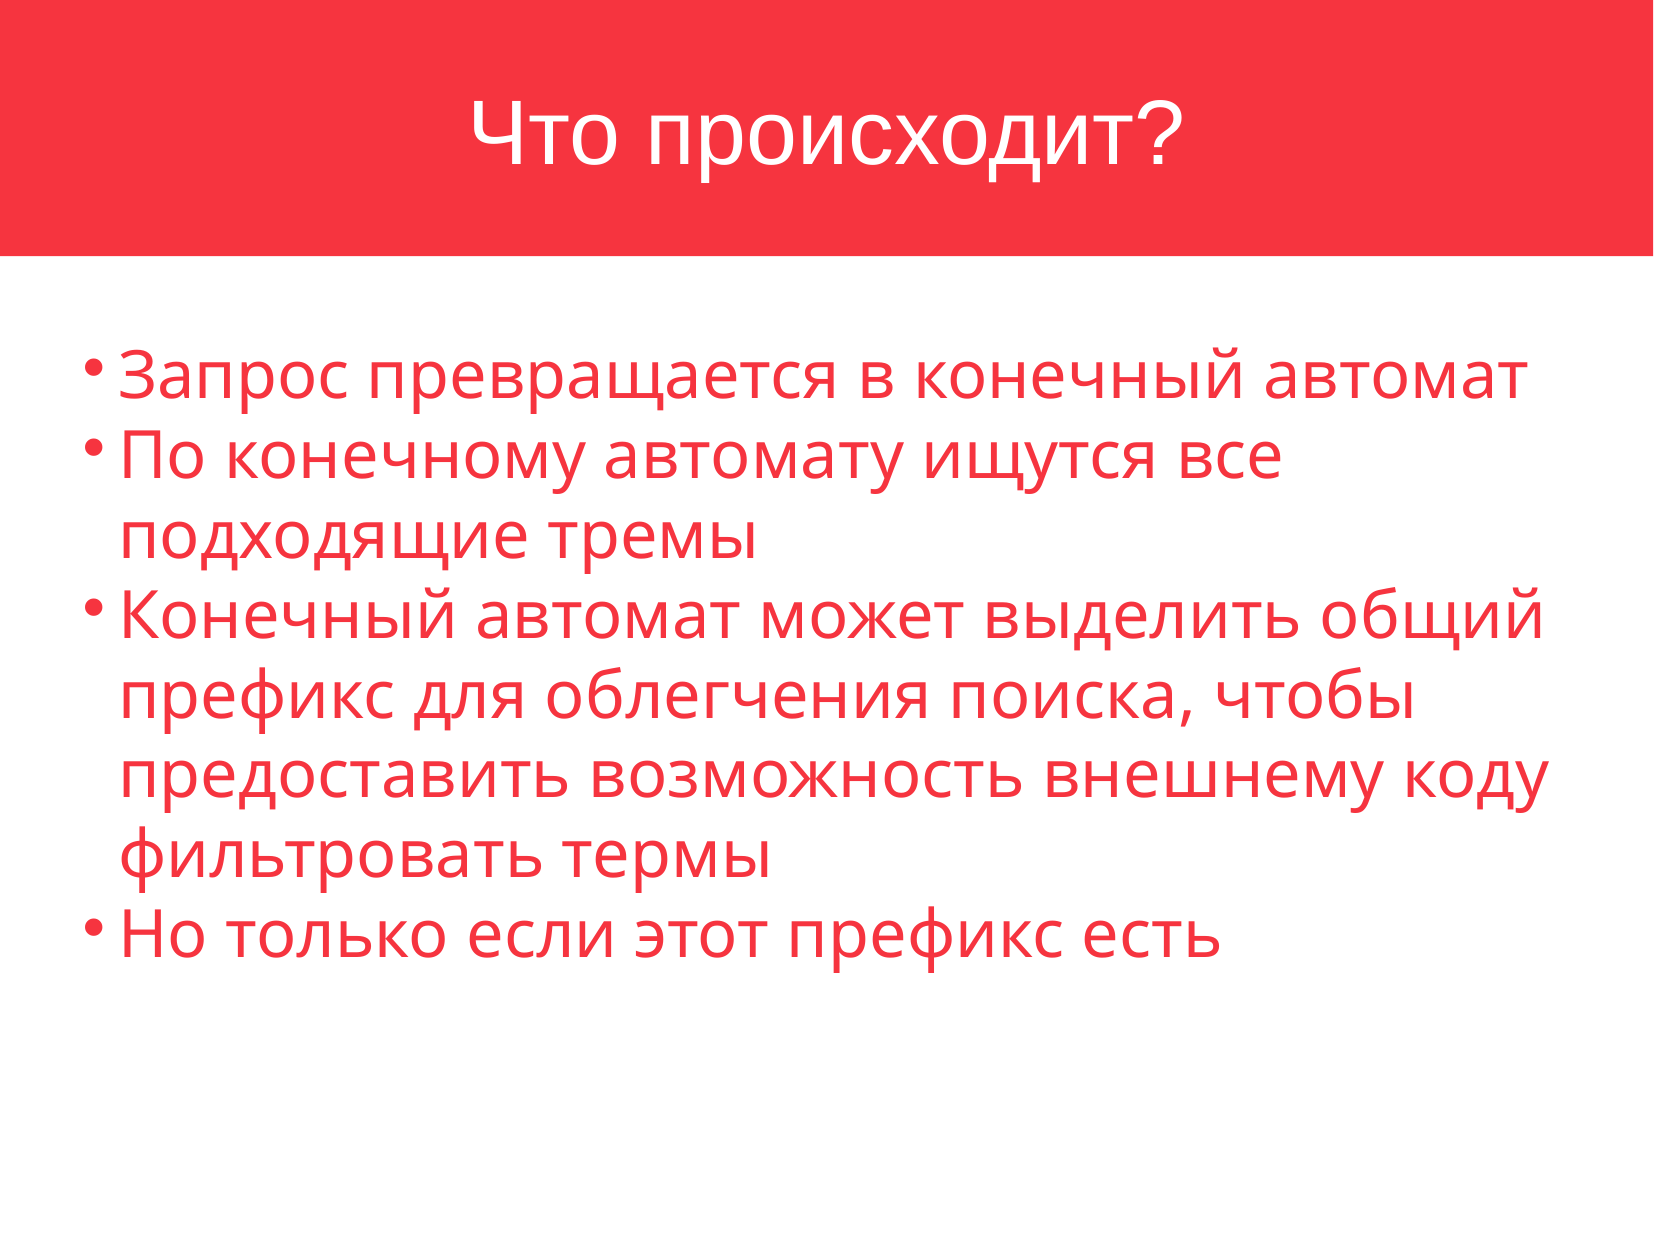

Что происходит?
Запрос превращается в конечный автомат
По конечному автомату ищутся все подходящие тремы
Конечный автомат может выделить общий префикс для облегчения поиска, чтобы предоставить возможность внешнему коду фильтровать термы
Но только если этот префикс есть